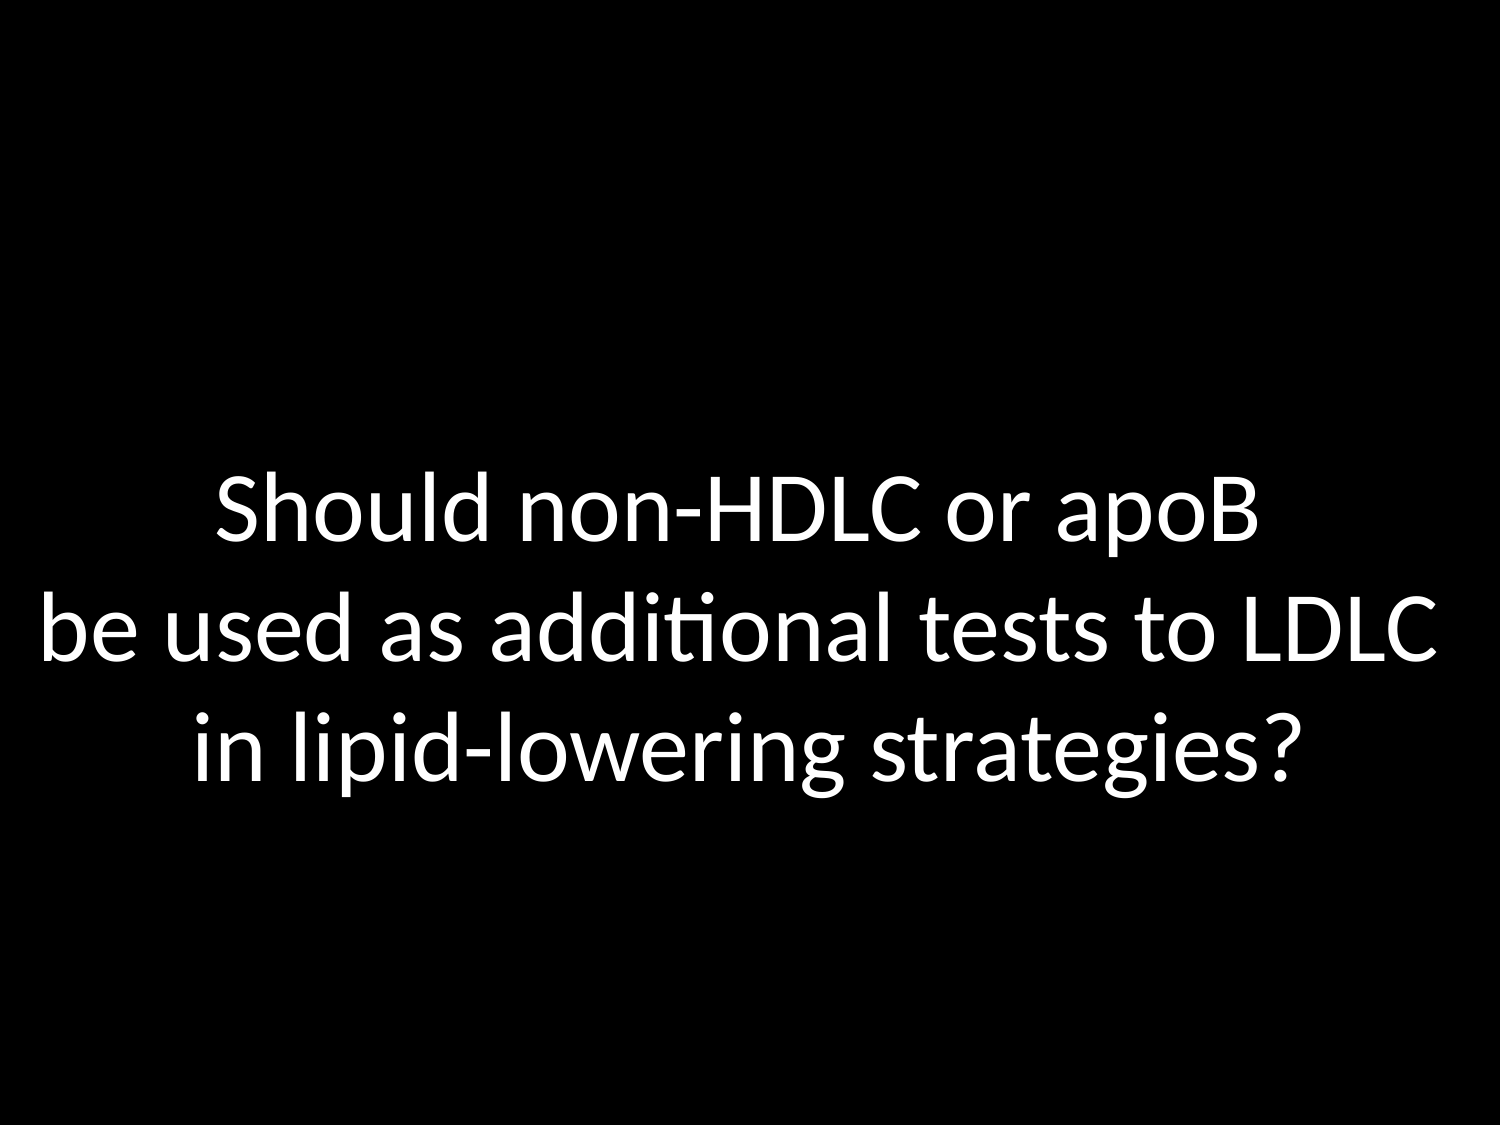

Should non-HDLC or apoB
be used as additional tests to LDLC
in lipid-lowering strategies?